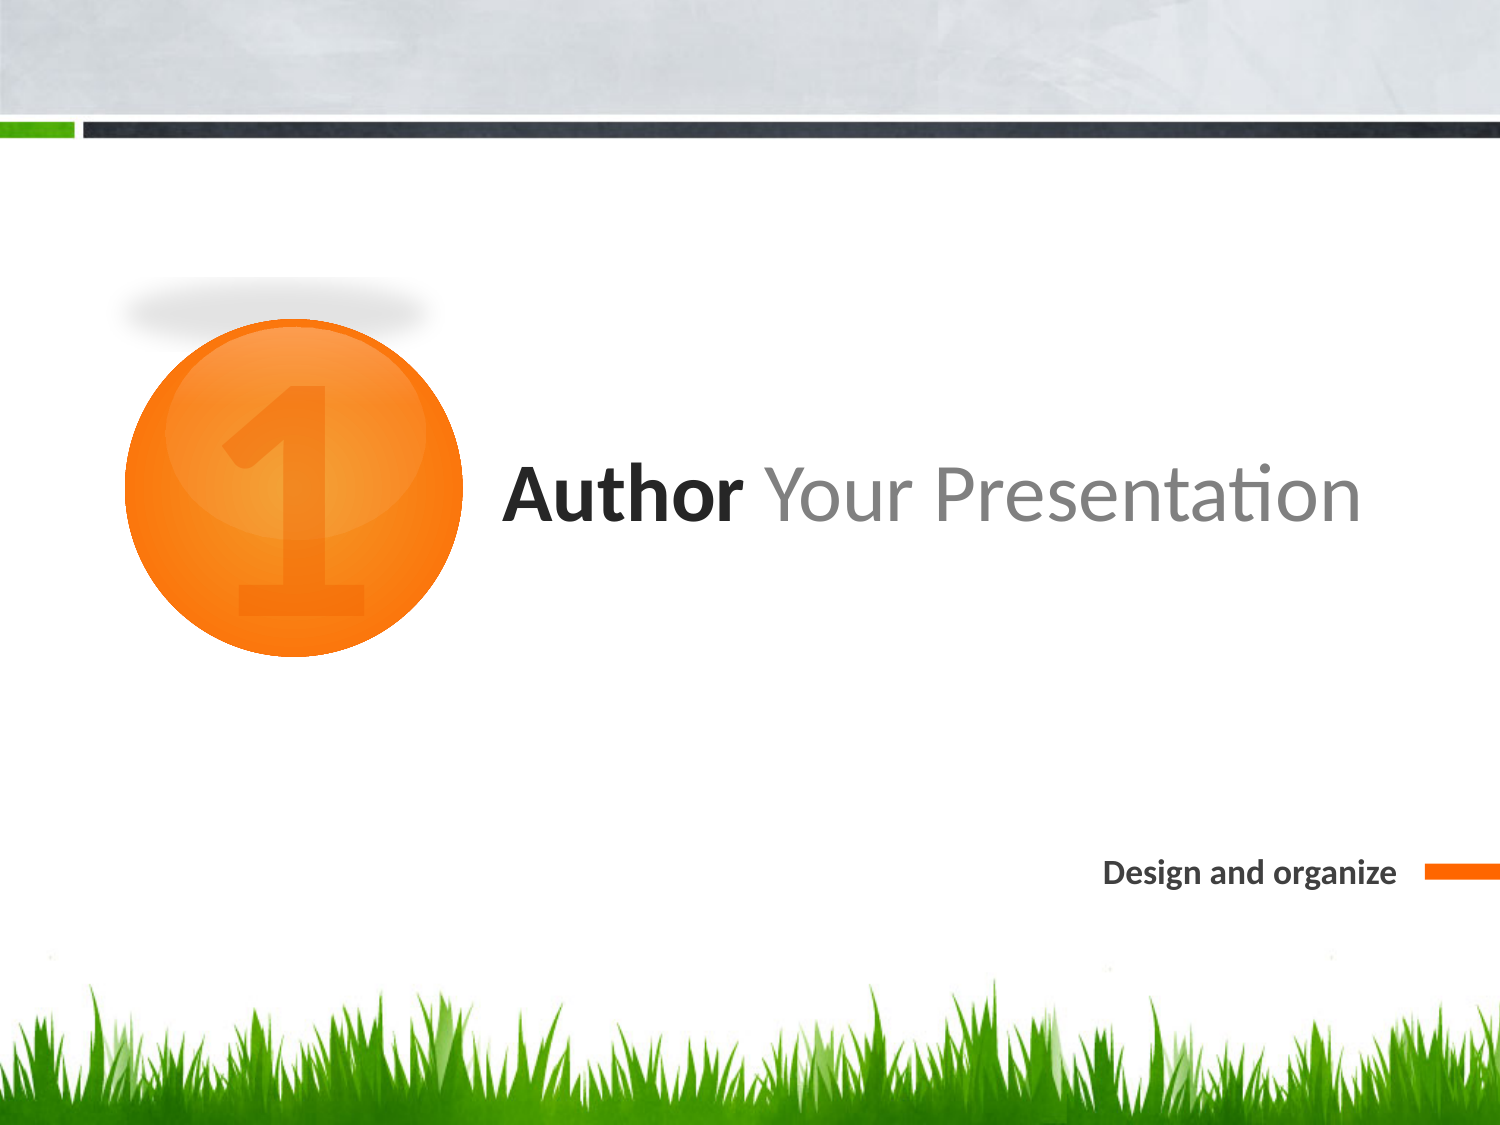

1
# Author Your Presentation
Design and organize